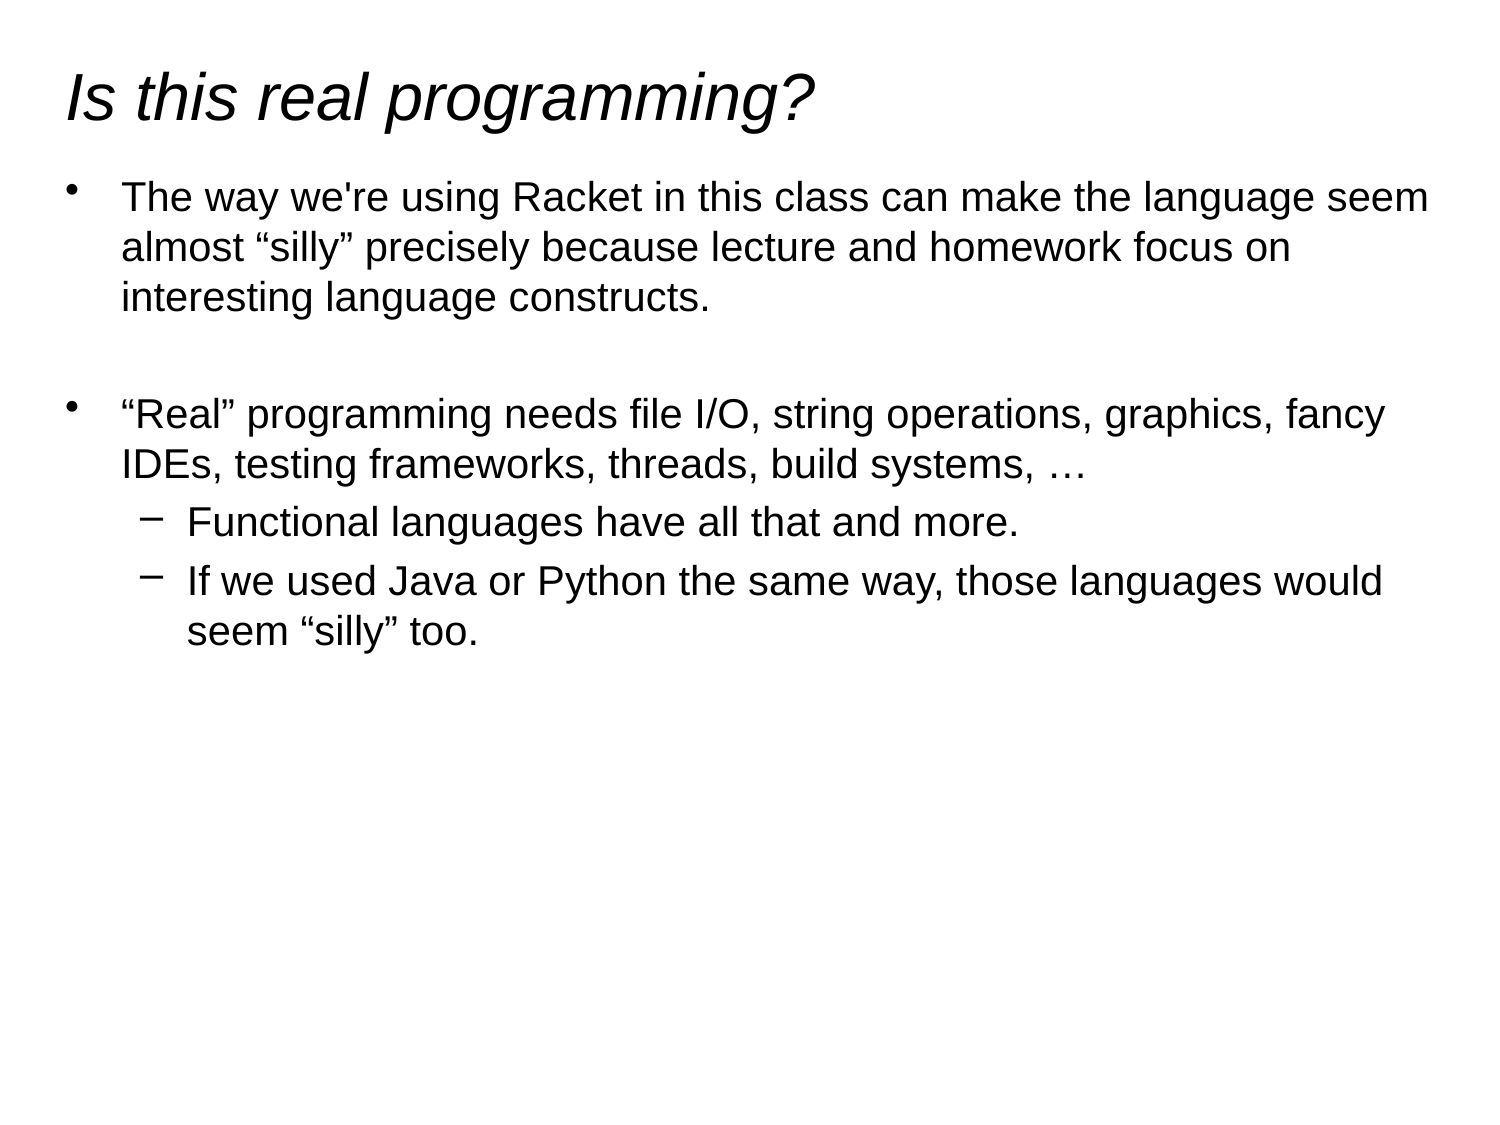

# Is this real programming?
The way we're using Racket in this class can make the language seem almost “silly” precisely because lecture and homework focus on interesting language constructs.

“Real” programming needs file I/O, string operations, graphics, fancy IDEs, testing frameworks, threads, build systems, …
Functional languages have all that and more.
If we used Java or Python the same way, those languages would seem “silly” too.